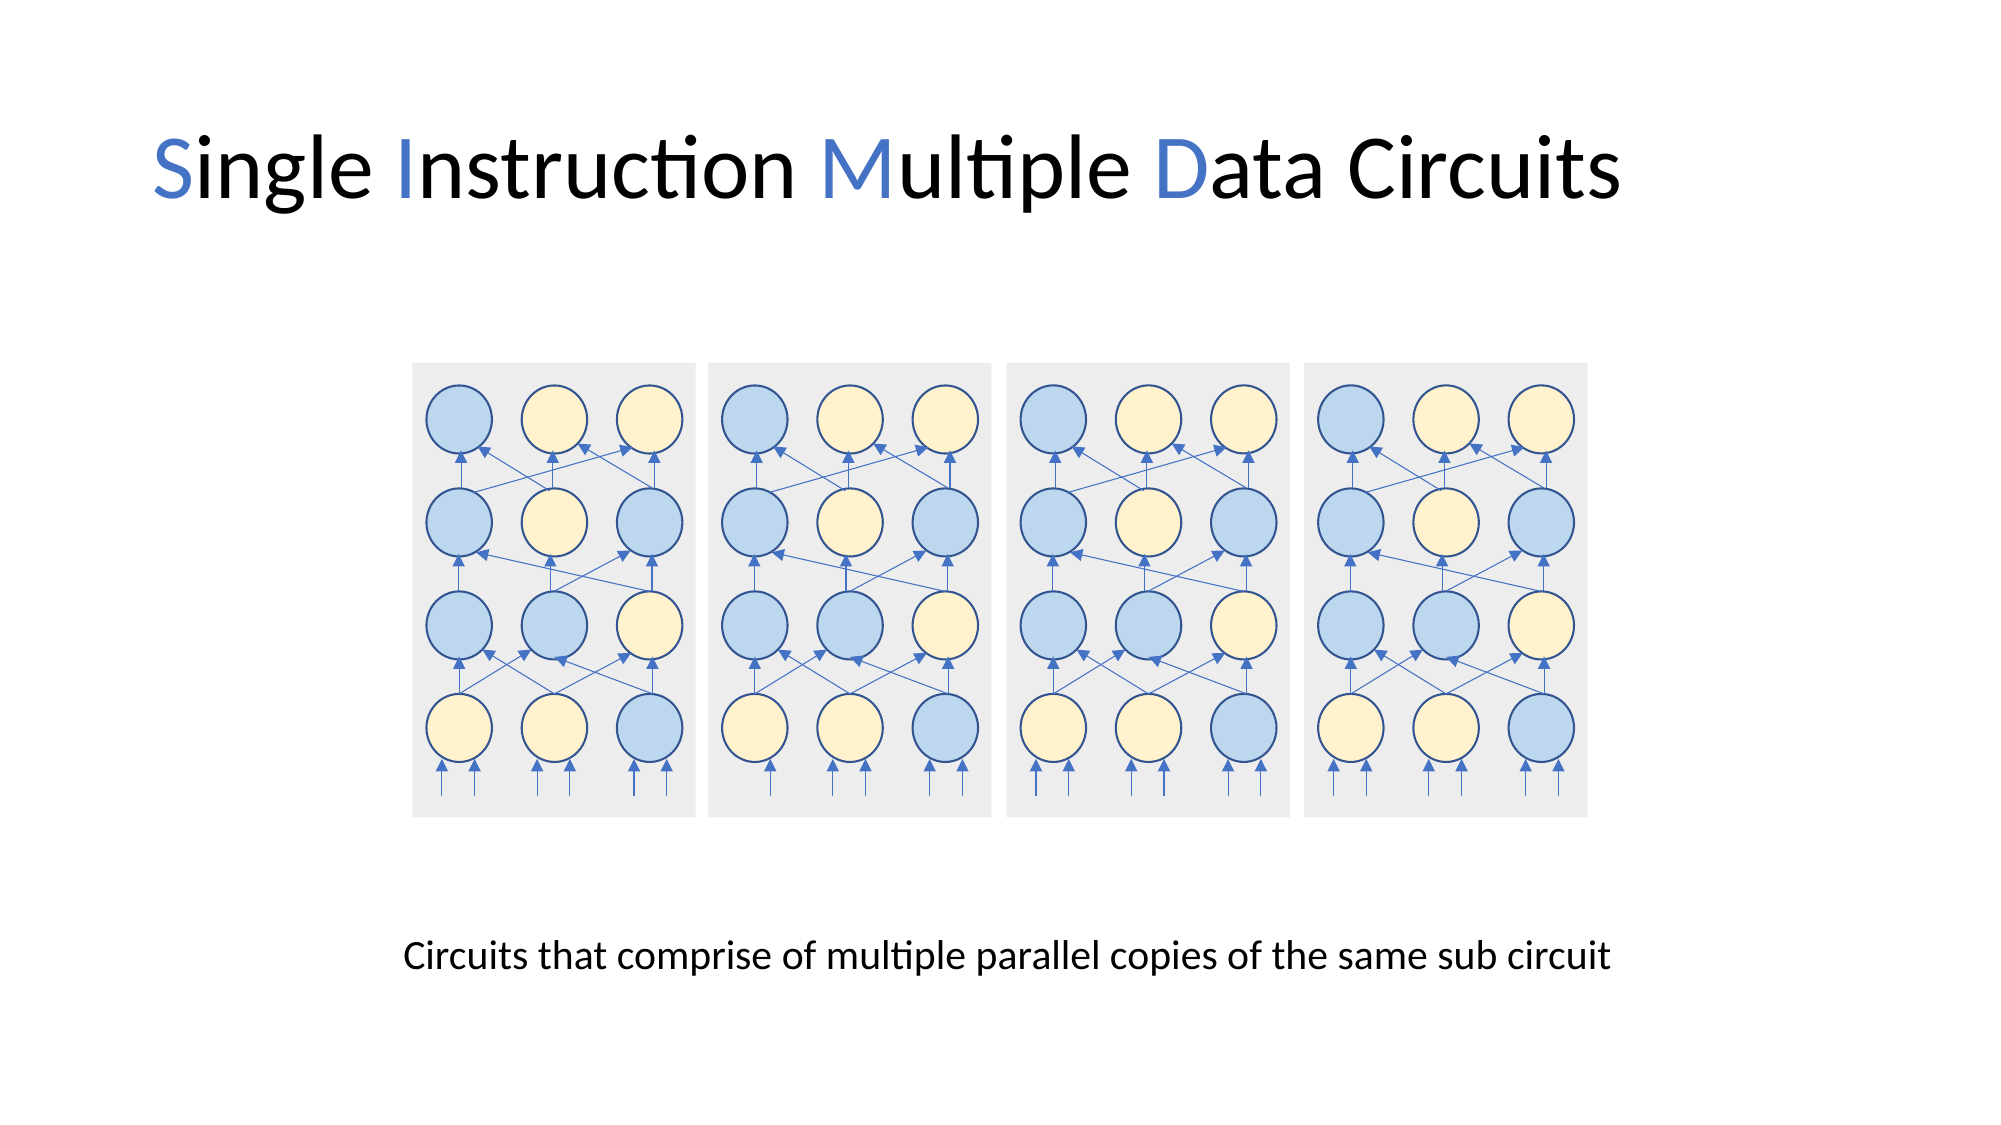

# Single Instruction Multiple Data Circuits

Circuits that comprise of multiple parallel copies of the same sub circuit